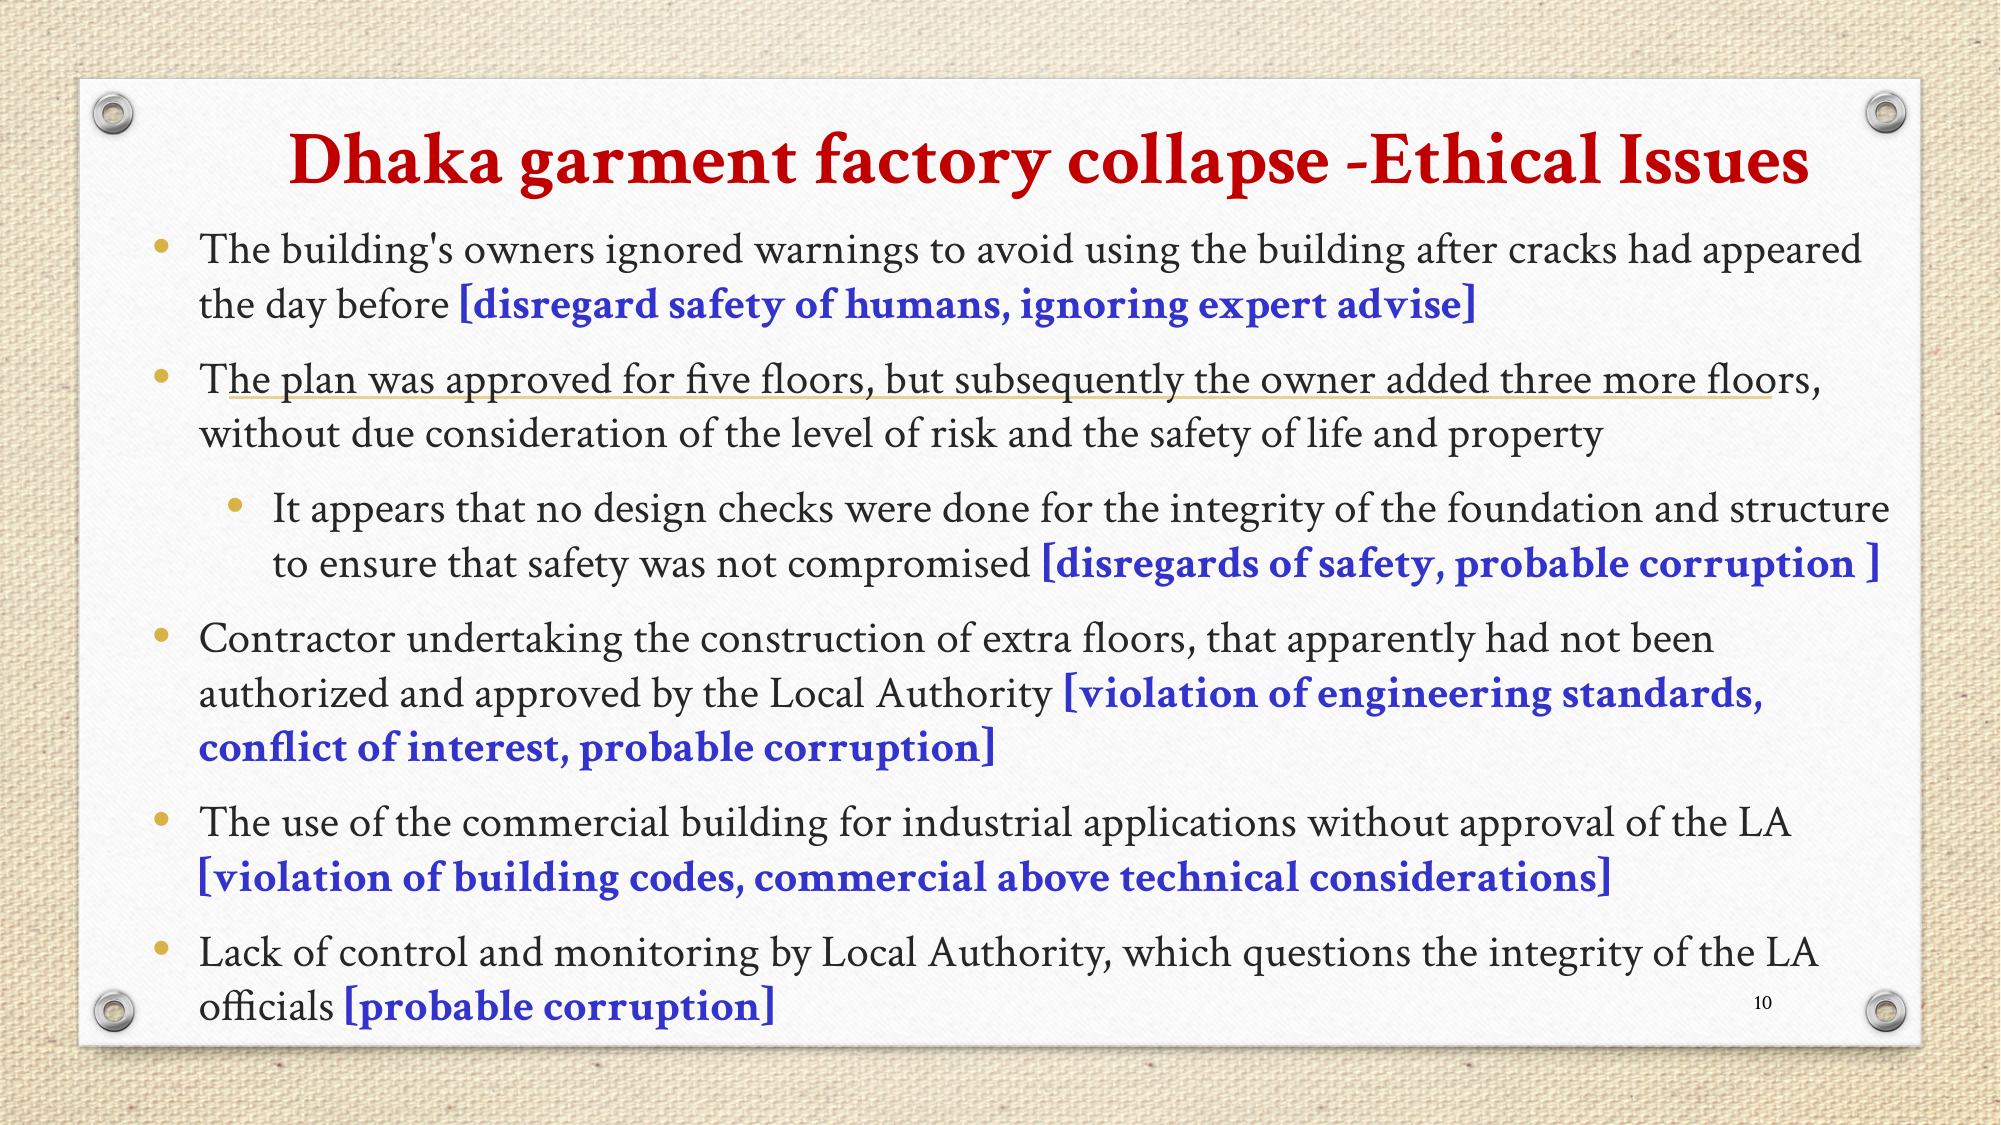

# Dhaka garment factory collapse -Ethical Issues
The building's owners ignored warnings to avoid using the building after cracks had appeared the day before [disregard safety of humans, ignoring expert advise]
The plan was approved for five floors, but subsequently the owner added three more floors, without due consideration of the level of risk and the safety of life and property
It appears that no design checks were done for the integrity of the foundation and structure to ensure that safety was not compromised [disregards of safety, probable corruption ]
Contractor undertaking the construction of extra floors, that apparently had not been authorized and approved by the Local Authority [violation of engineering standards, conflict of interest, probable corruption]
The use of the commercial building for industrial applications without approval of the LA [violation of building codes, commercial above technical considerations]
Lack of control and monitoring by Local Authority, which questions the integrity of the LA officials [probable corruption]

10